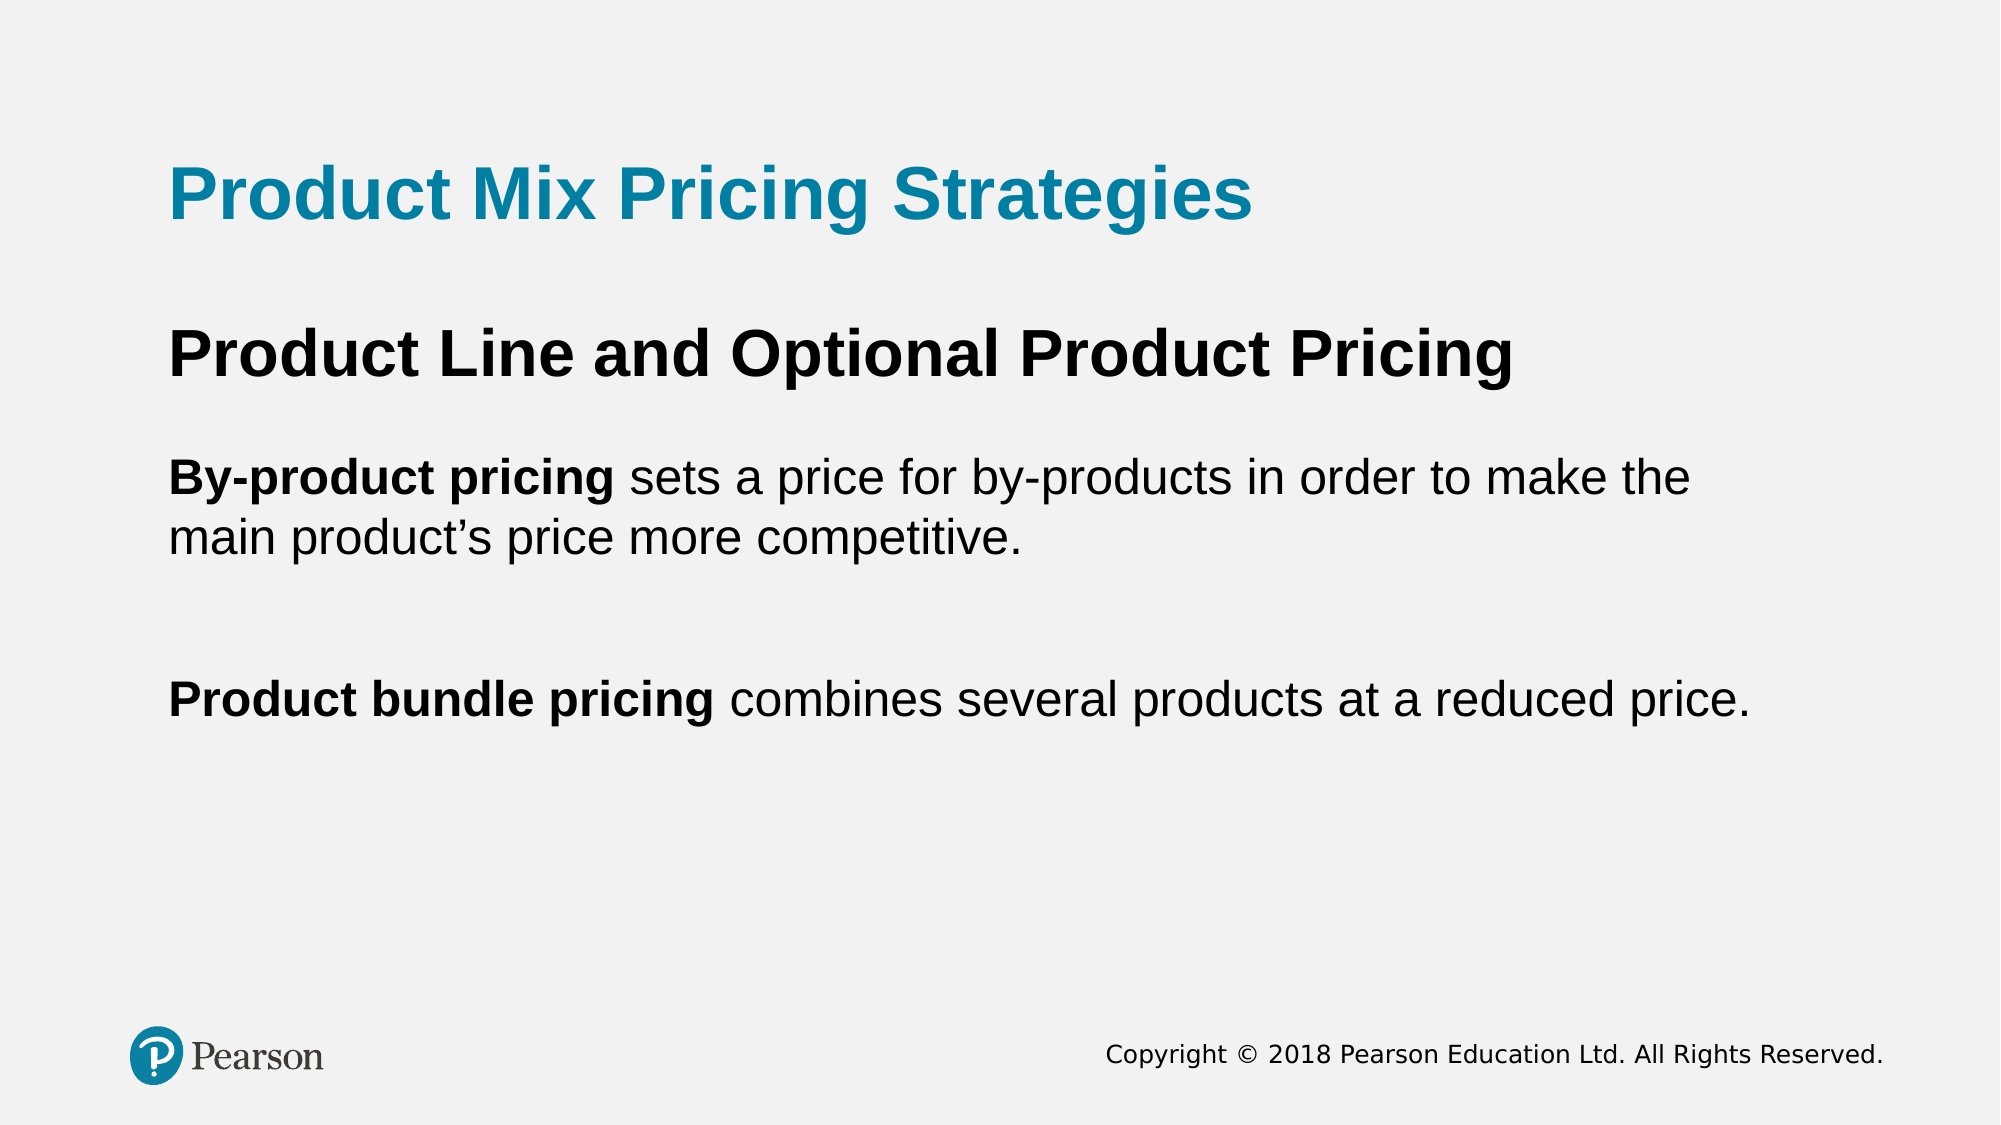

# Product Mix Pricing Strategies
Product Line and Optional Product Pricing

By-product pricing sets a price for by-products in order to make the main product’s price more competitive.

Product bundle pricing combines several products at a reduced price.